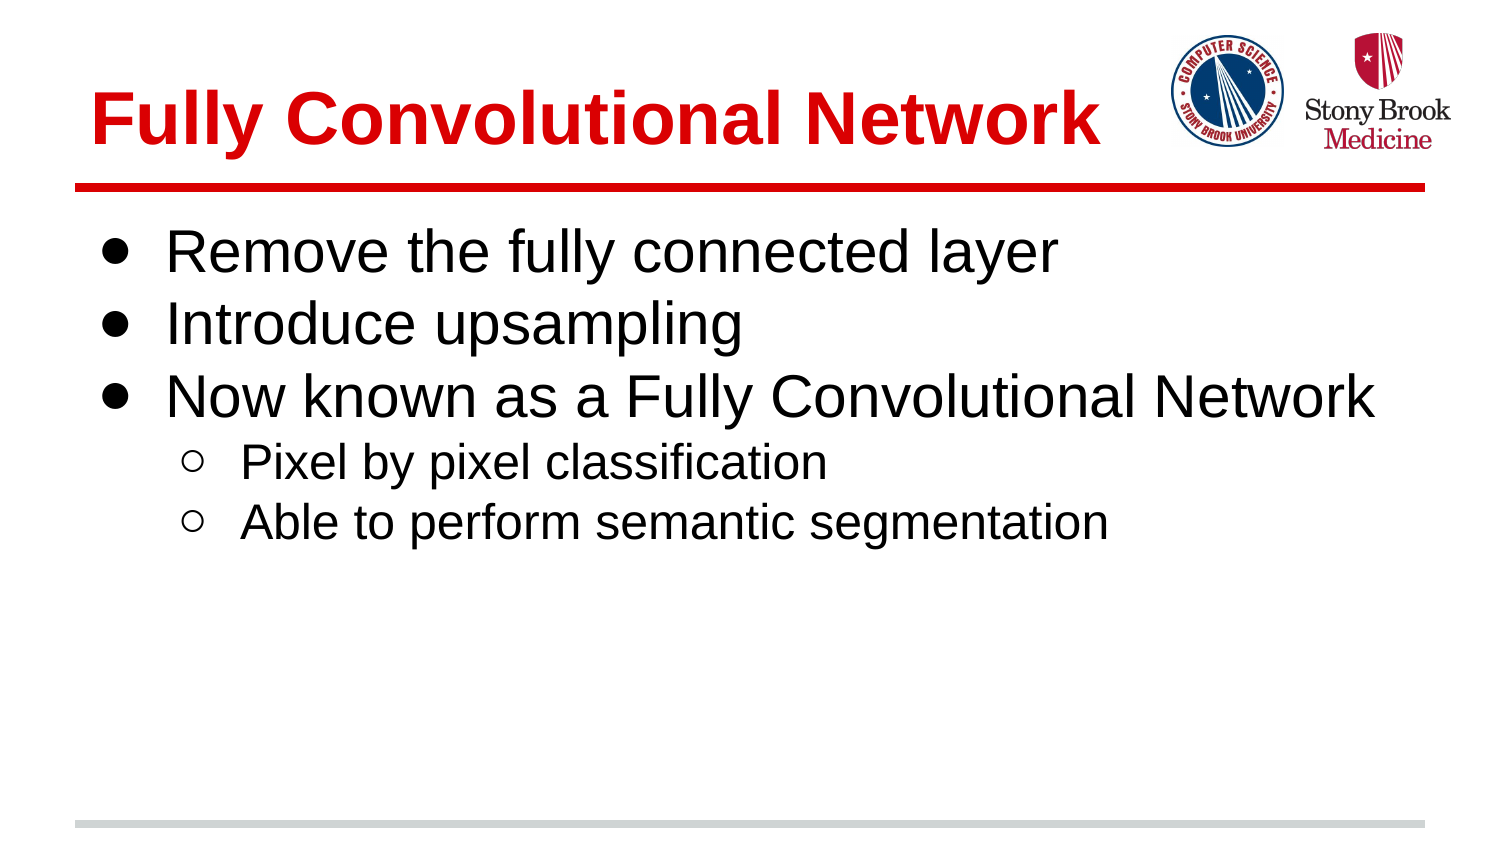

# Fully Convolutional Network
Remove the fully connected layer
Introduce upsampling
Now known as a Fully Convolutional Network
Pixel by pixel classification
Able to perform semantic segmentation